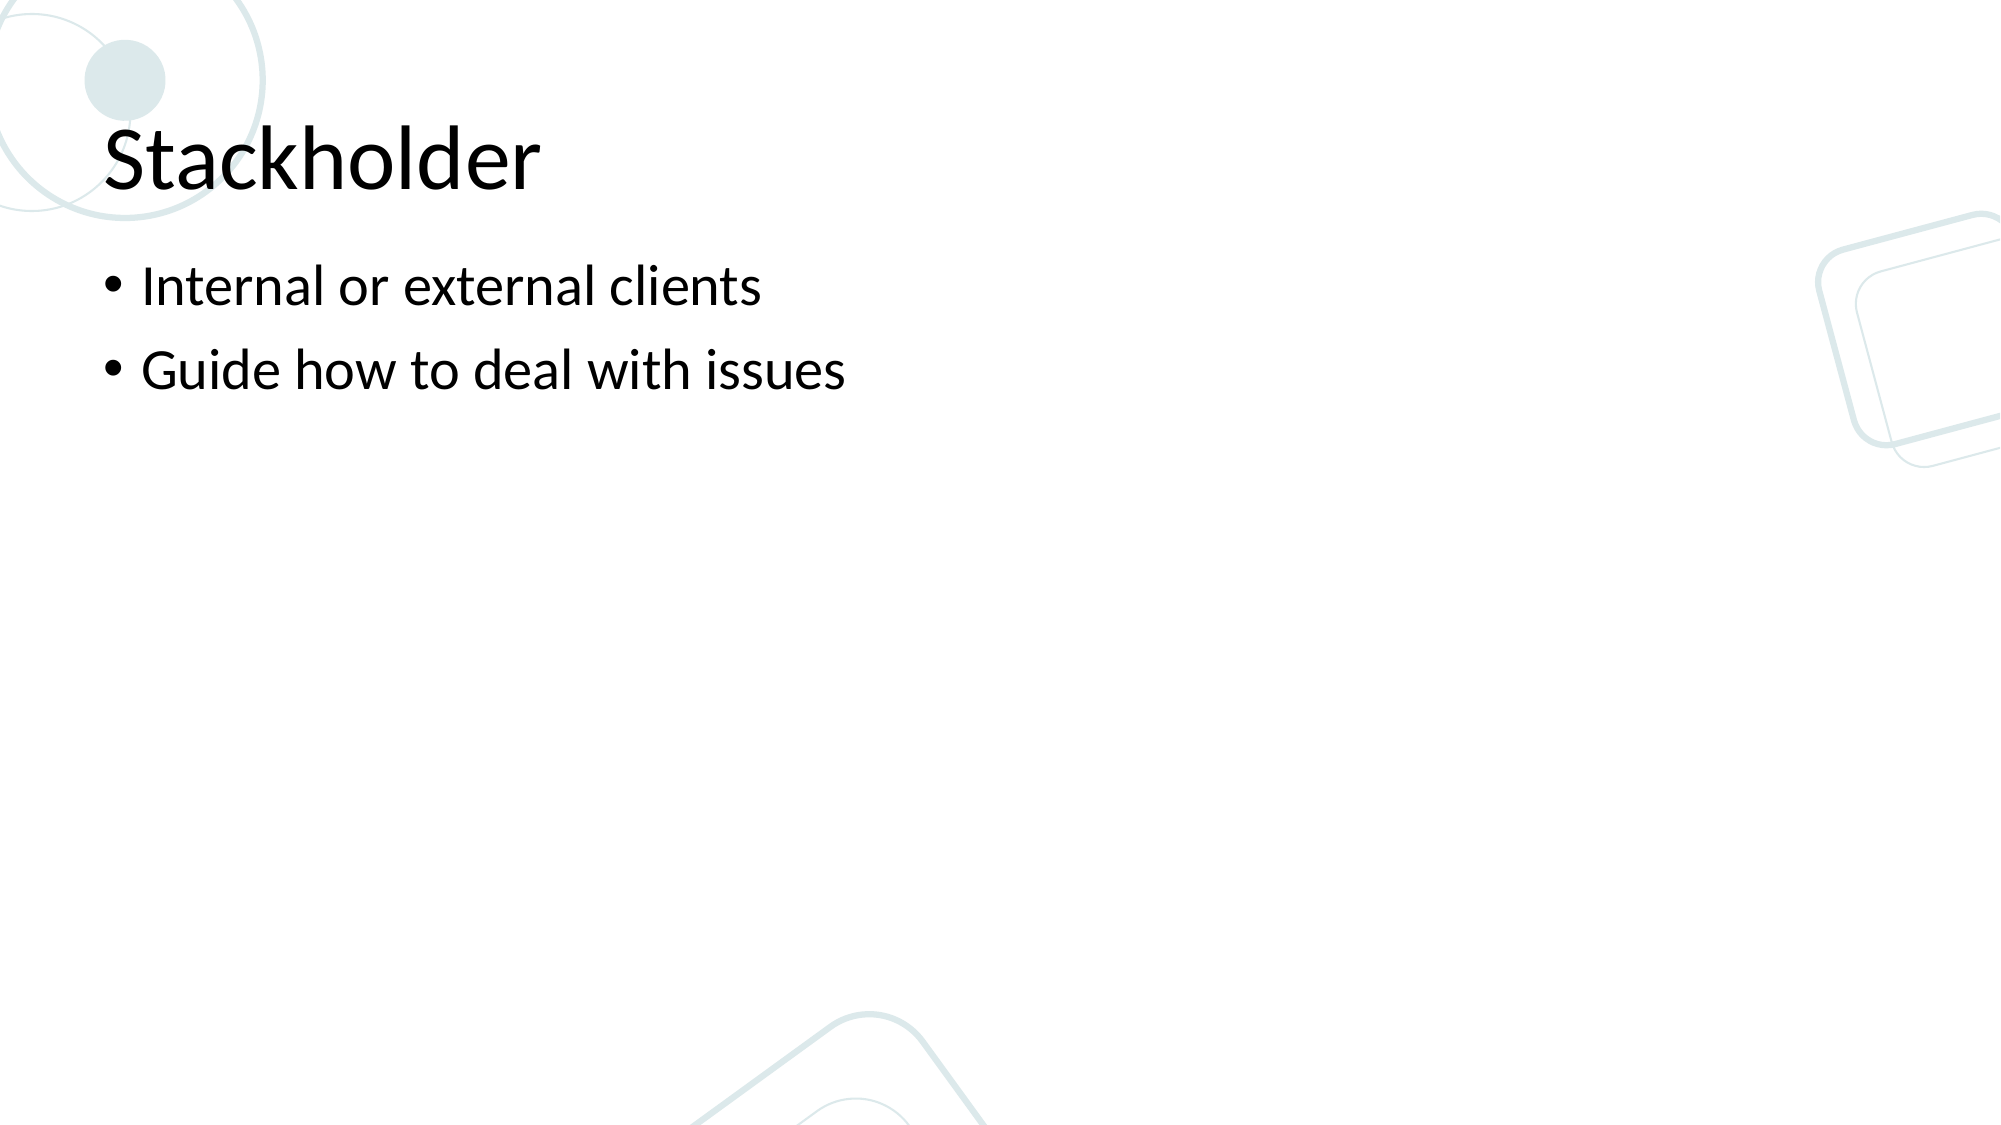

# Stackholder

Internal or external clients
Guide how to deal with issues